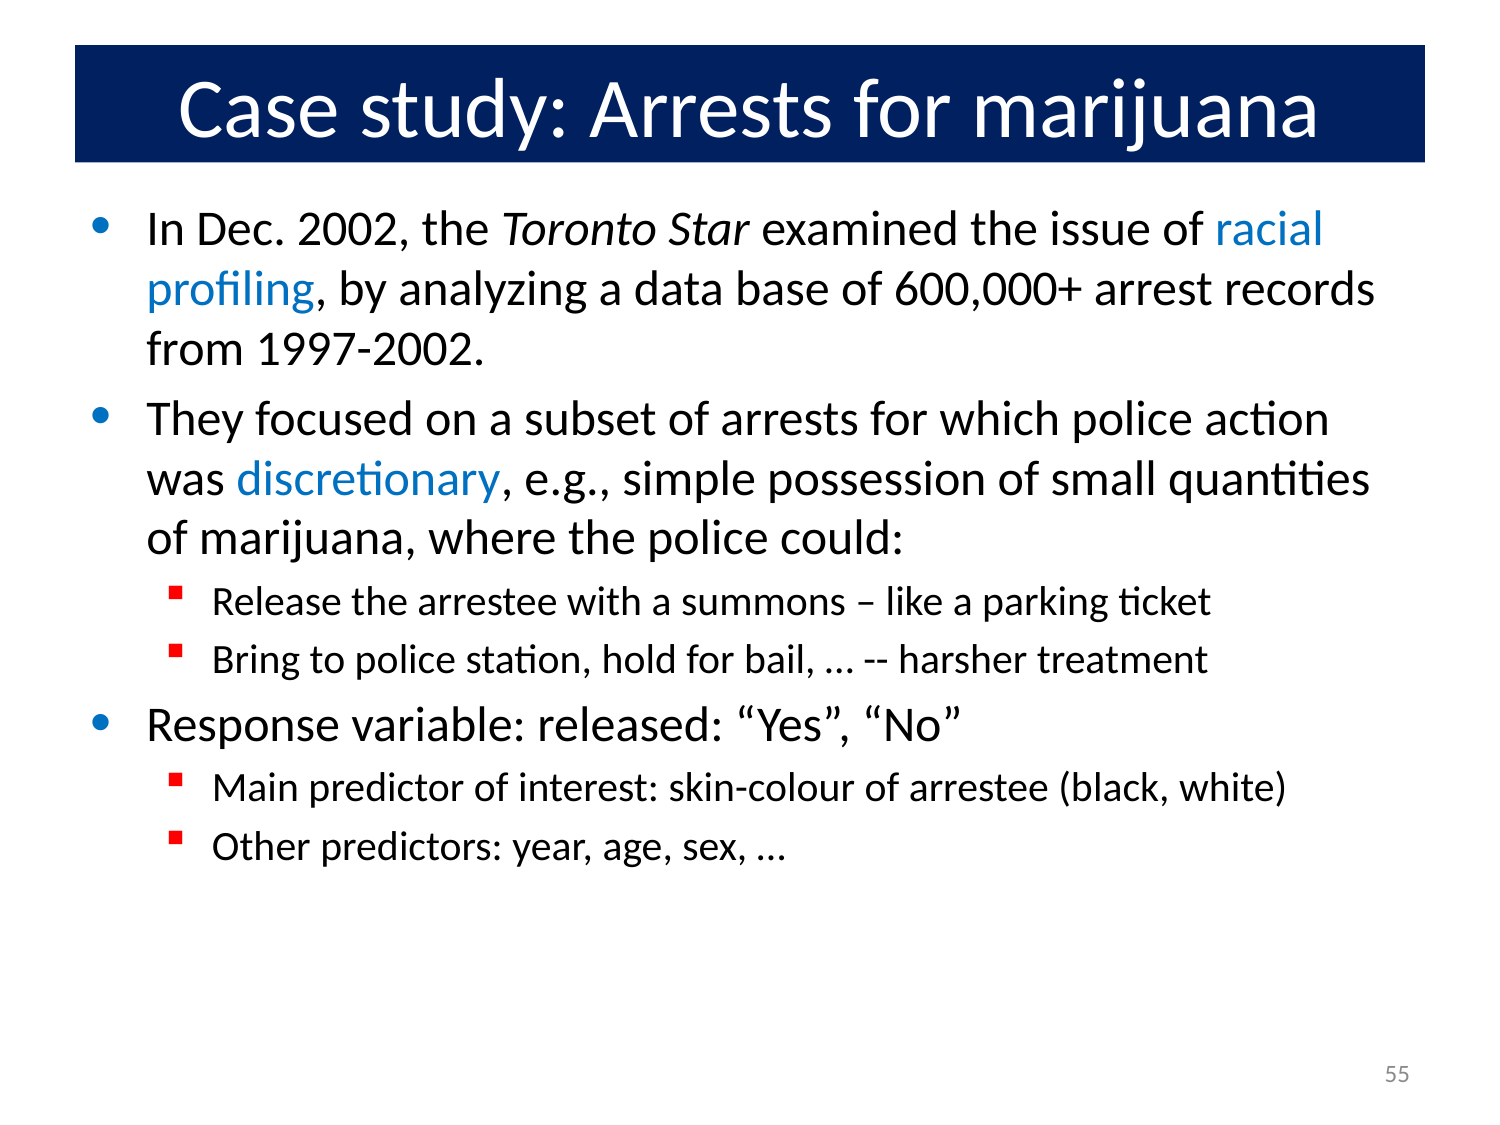

# Case study: Arrests for marijuana
In Dec. 2002, the Toronto Star examined the issue of racial profiling, by analyzing a data base of 600,000+ arrest records from 1997-2002.
They focused on a subset of arrests for which police action was discretionary, e.g., simple possession of small quantities of marijuana, where the police could:
Release the arrestee with a summons – like a parking ticket
Bring to police station, hold for bail, … -- harsher treatment
Response variable: released: “Yes”, “No”
Main predictor of interest: skin-colour of arrestee (black, white)
Other predictors: year, age, sex, …
55